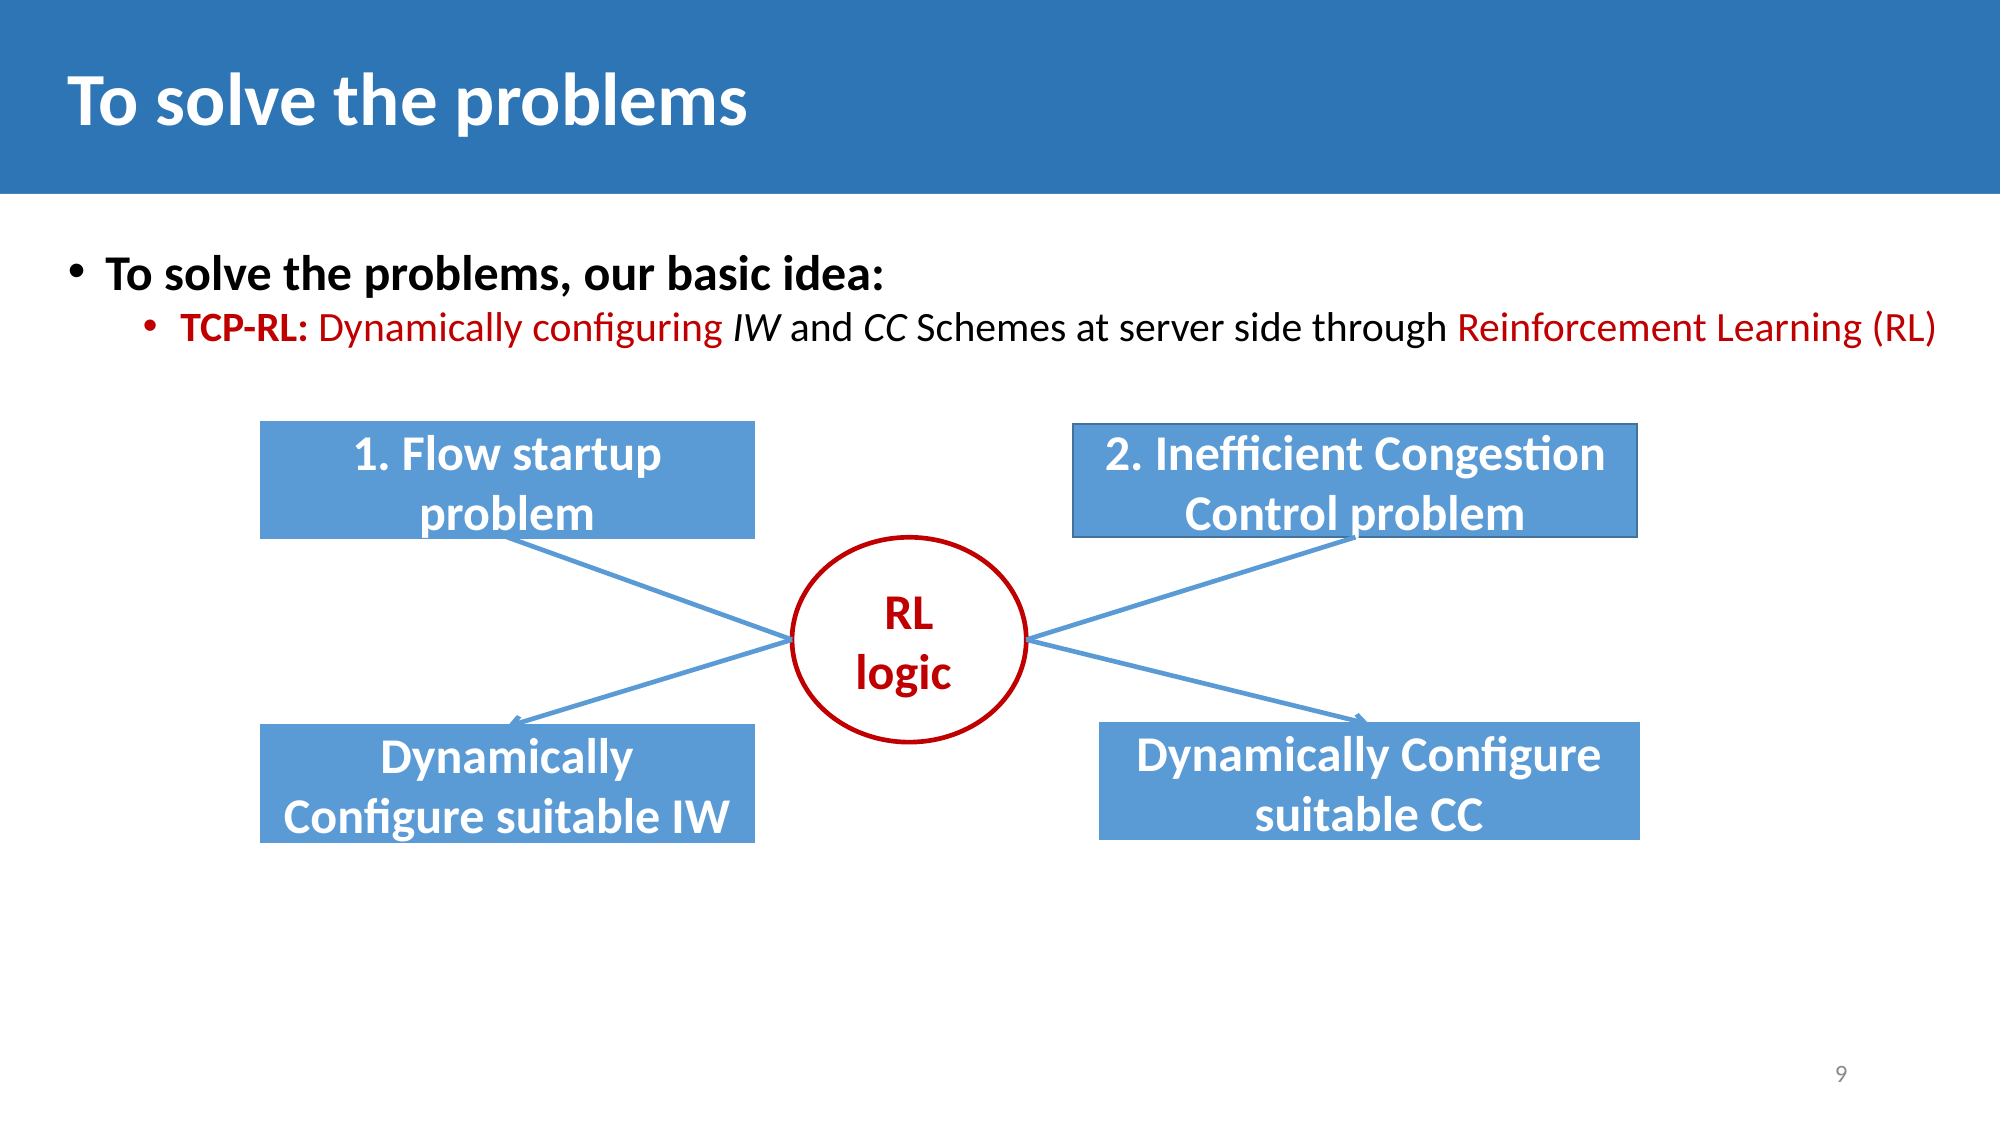

To solve the problems
To solve the problems, our basic idea:
TCP-RL: Dynamically configuring IW and CC Schemes at server side through Reinforcement Learning (RL)

1. Flow startup problem
2. Inefficient Congestion Control problem
RL logic
Dynamically Configure suitable CC
Dynamically Configure suitable IW
9